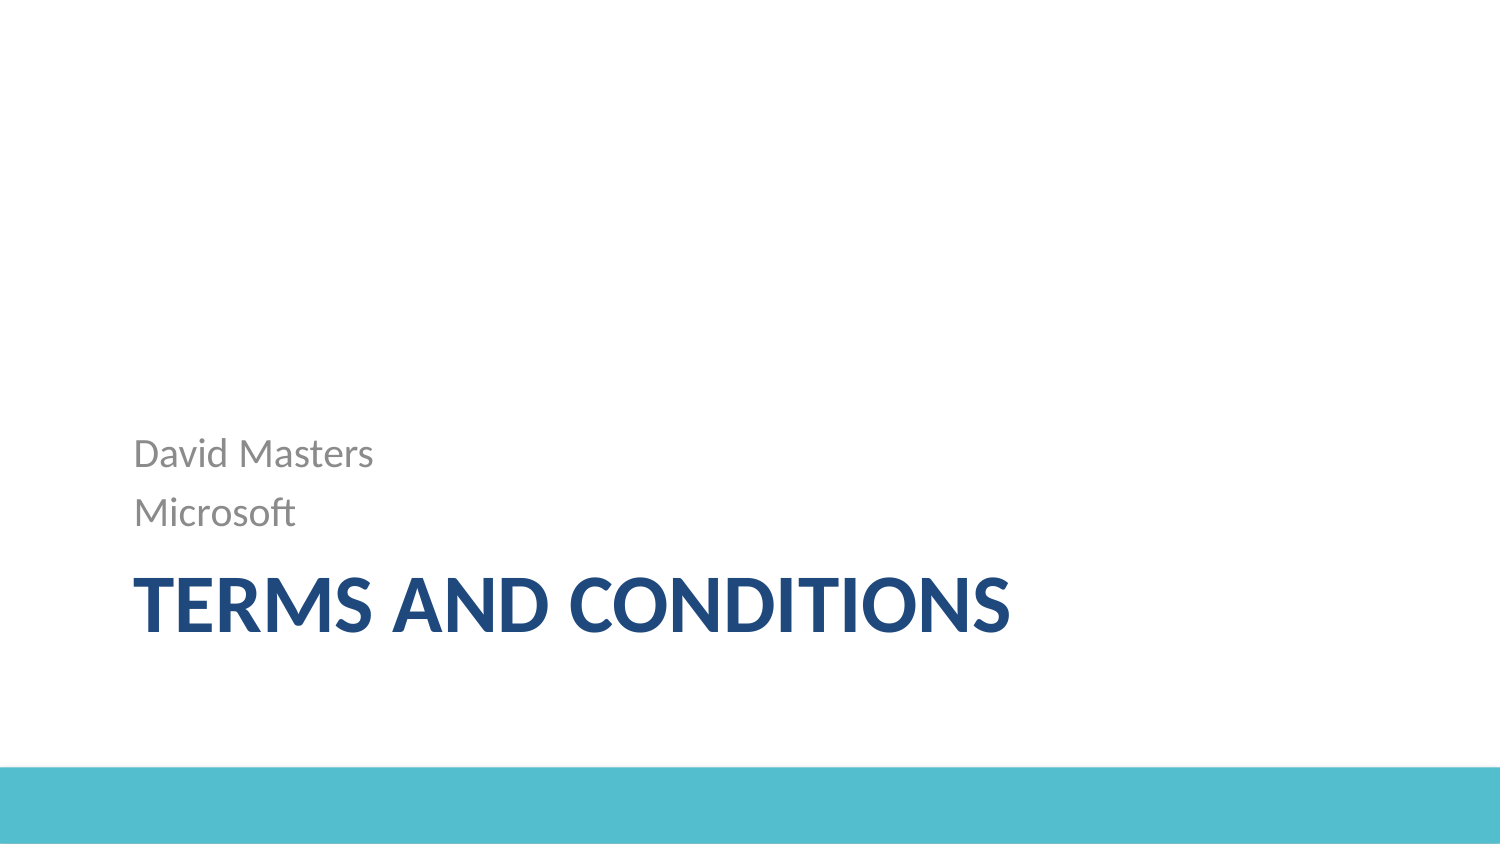

David Masters
Microsoft
# Terms and Conditions